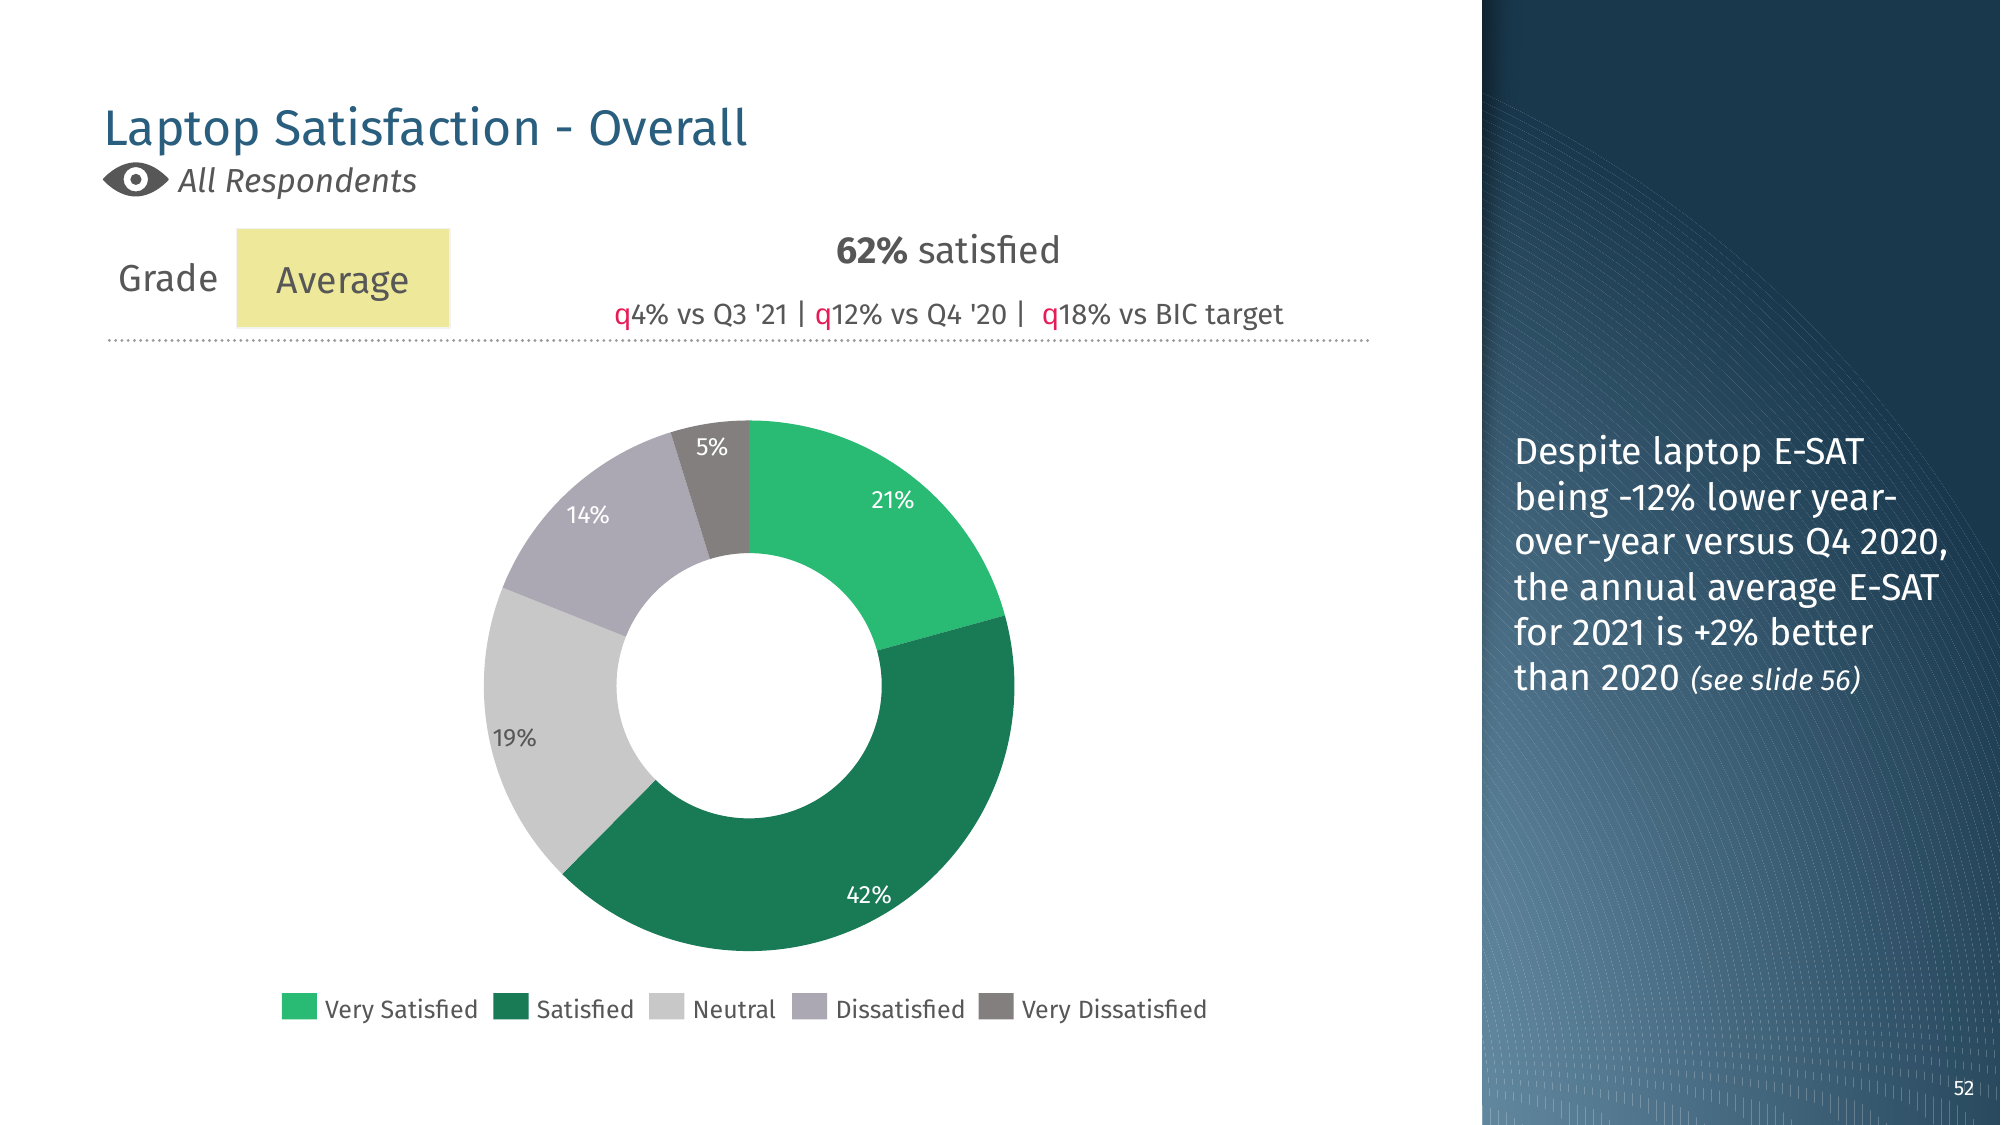

Despite laptop E-SAT being -12% lower year-over-year versus Q4 2020, the annual average E-SAT for 2021 is +2% better than 2020 (see slide 56)
# Laptop Satisfaction - Overall

All Respondents
Grade
Average
62% satisfied

q4% vs Q3 '21 | q12% vs Q4 '20 |  q18% vs BIC target

### Chart

| Category |  |
|---|---|
5%
21%
14%
19%
42%
Very Satisfied
Satisfied
Neutral
Dissatisfied
Very Dissatisfied